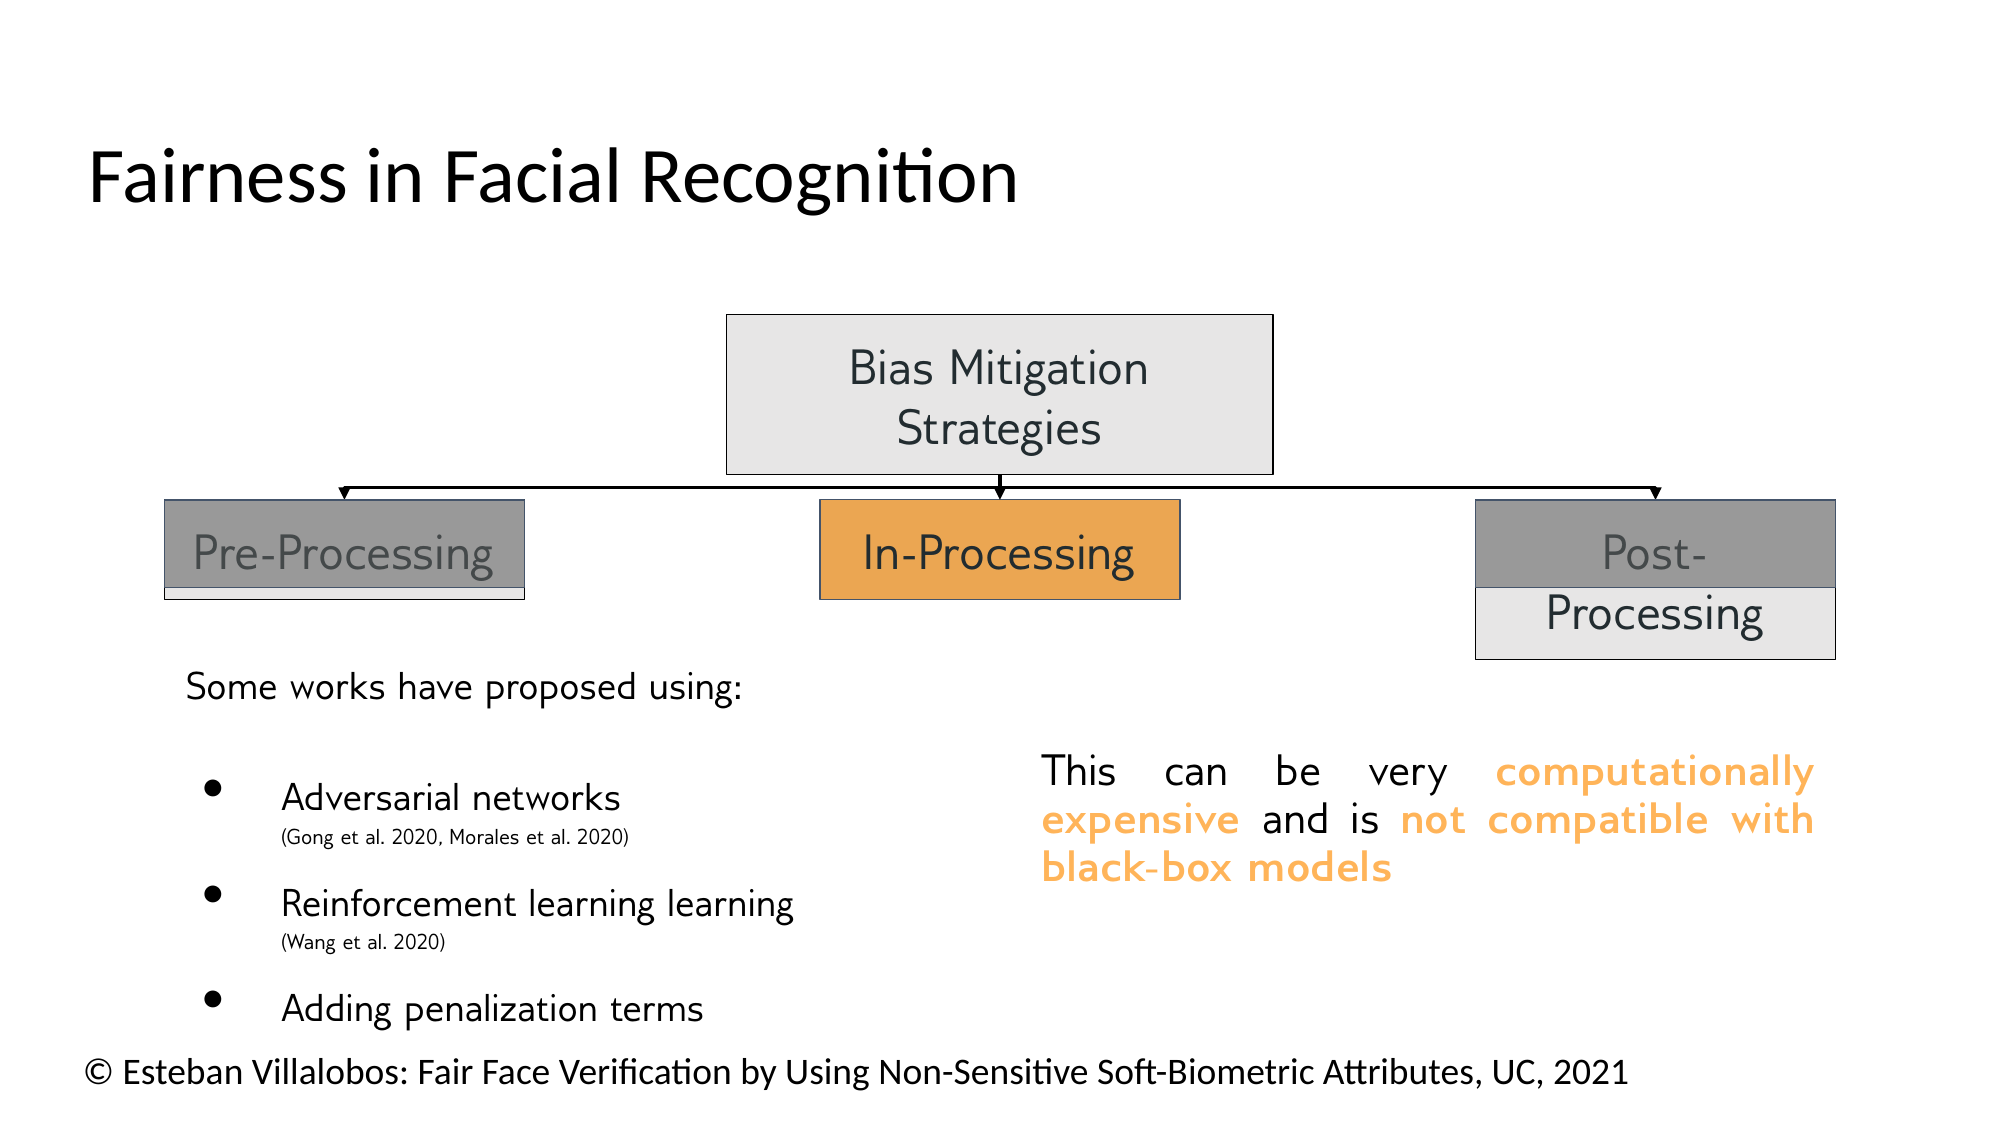

Introduction - Related Work - Proposed Methods - Methodology - Results - Conclusions
# Fairness in Facial Recognition
Bias Mitigation Strategies
Pre-Processing
In-Processing
Post-Processing

Some works have proposed using:

Adversarial networks
(Gong et al. 2020, Morales et al. 2020)

Reinforcement learning learning
(Wang et al. 2020)

Adding penalization terms
(Xu et al., 2021)

This can be very computationally expensive and is not compatible with black-box models
100
© Esteban Villalobos: Fair Face Verification by Using Non-Sensitive Soft-Biometric Attributes, UC, 2021